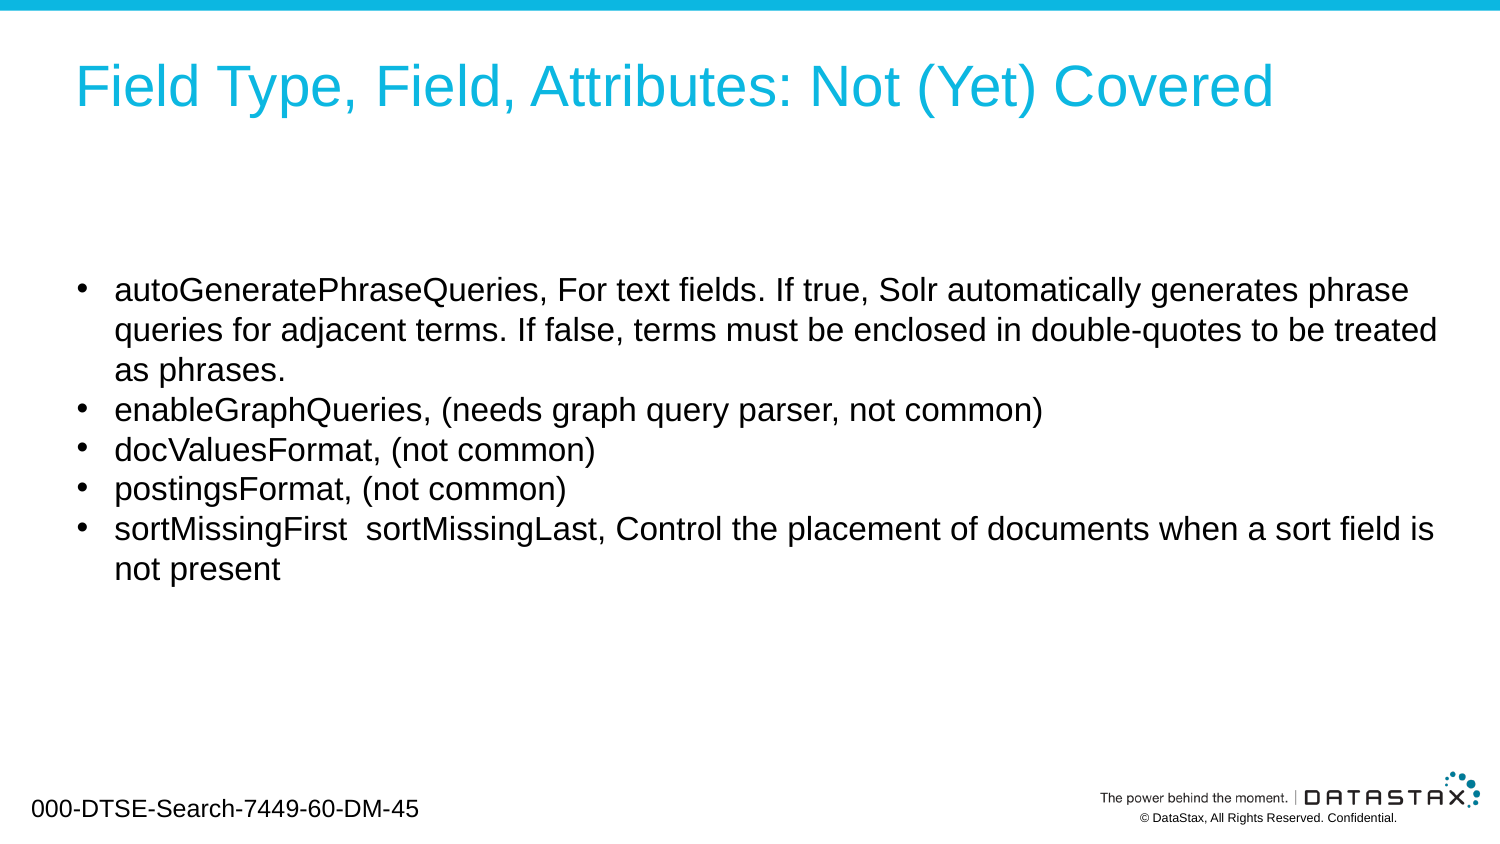

# Field Type, Field, Attributes: Not (Yet) Covered
autoGeneratePhraseQueries, For text fields. If true, Solr automatically generates phrase queries for adjacent terms. If false, terms must be enclosed in double-quotes to be treated as phrases.
enableGraphQueries, (needs graph query parser, not common)
docValuesFormat, (not common)
postingsFormat, (not common)
sortMissingFirst  sortMissingLast, Control the placement of documents when a sort field is not present

000-DTSE-Search-7449-60-DM-45
© DataStax, All Rights Reserved. Confidential.